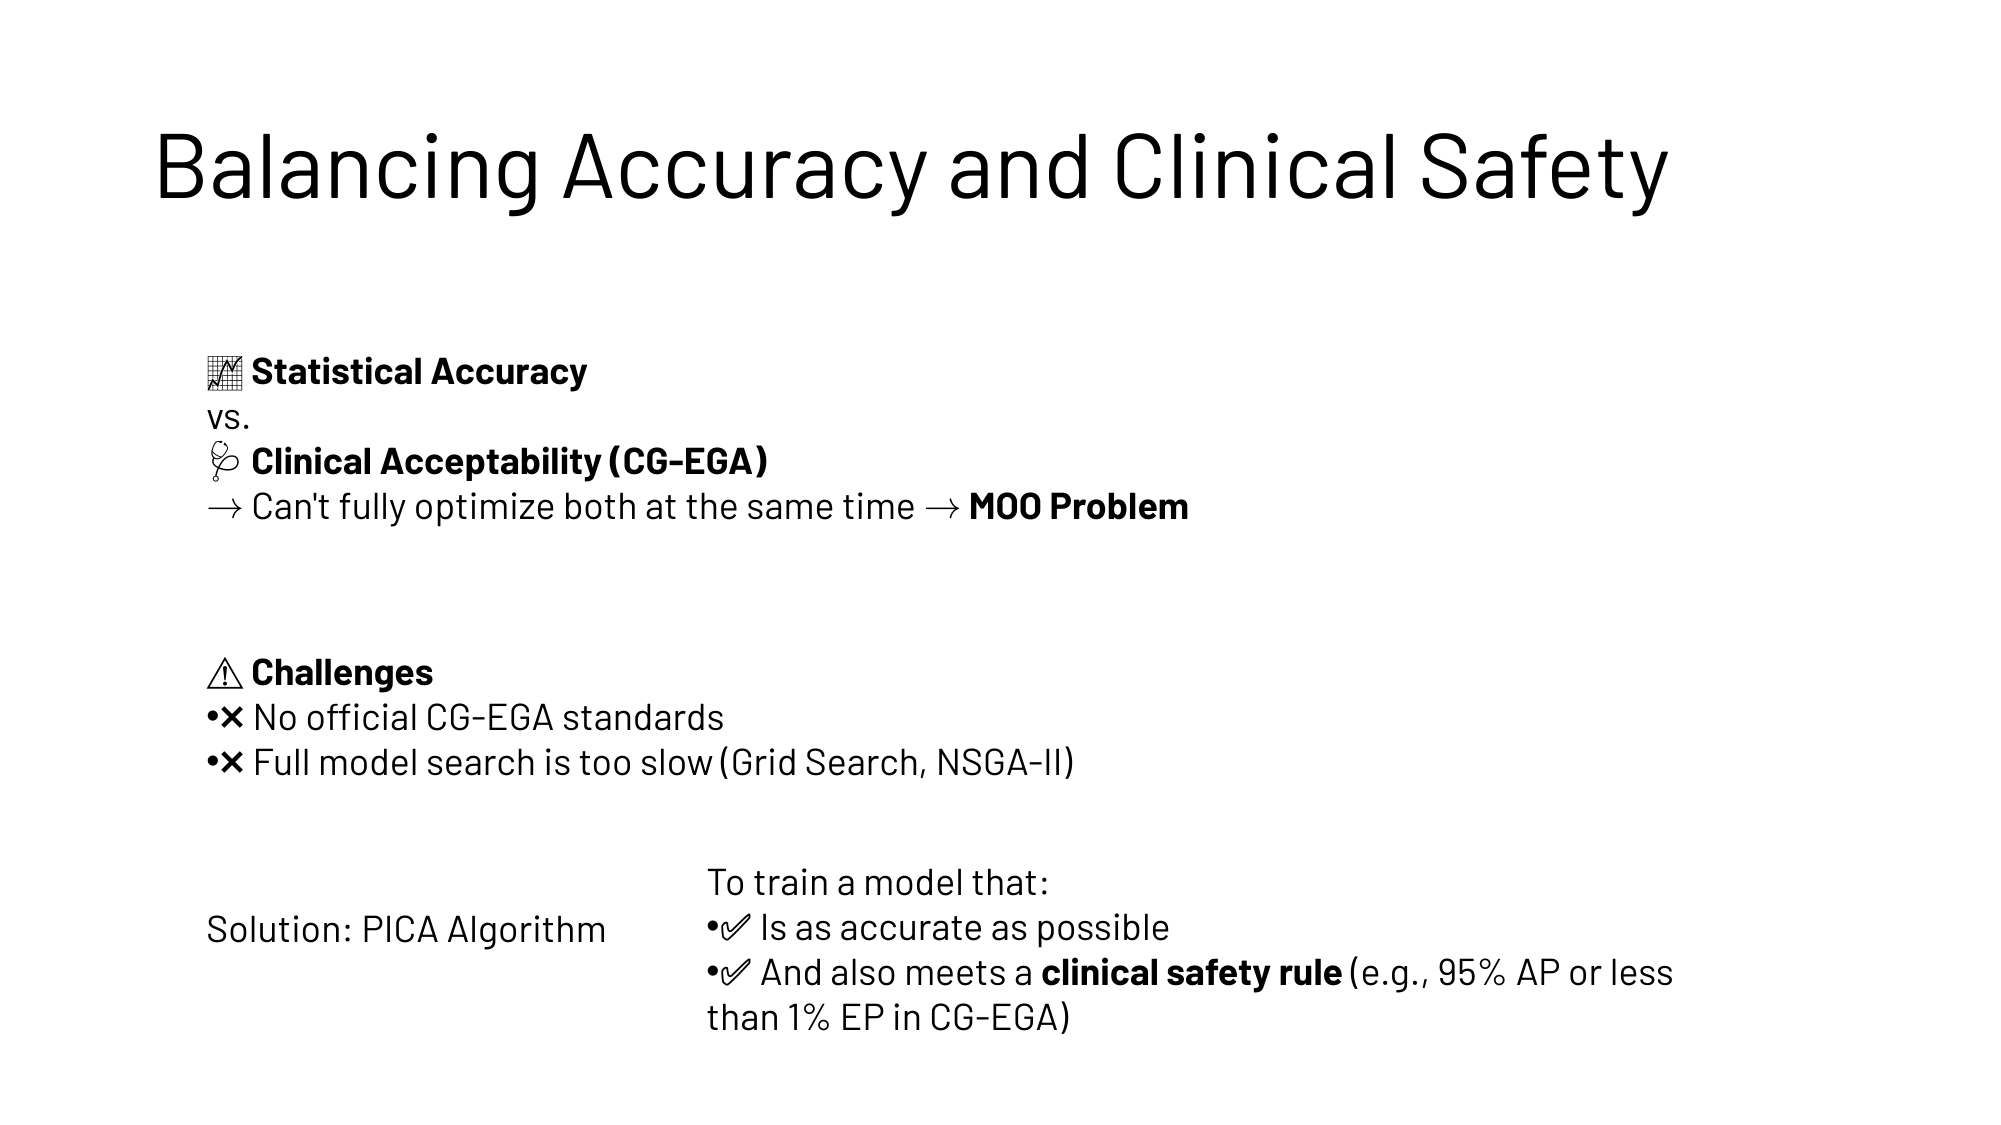

# Balancing Accuracy and Clinical Safety
📈 Statistical Accuracy
vs.
🩺 Clinical Acceptability (CG-EGA)
→ Can't fully optimize both at the same time → MOO Problem
⚠️ Challenges
❌ No official CG-EGA standards
❌ Full model search is too slow (Grid Search, NSGA-II)
To train a model that:
✅ Is as accurate as possible
✅ And also meets a clinical safety rule (e.g., 95% AP or less than 1% EP in CG-EGA)
Solution: PICA Algorithm